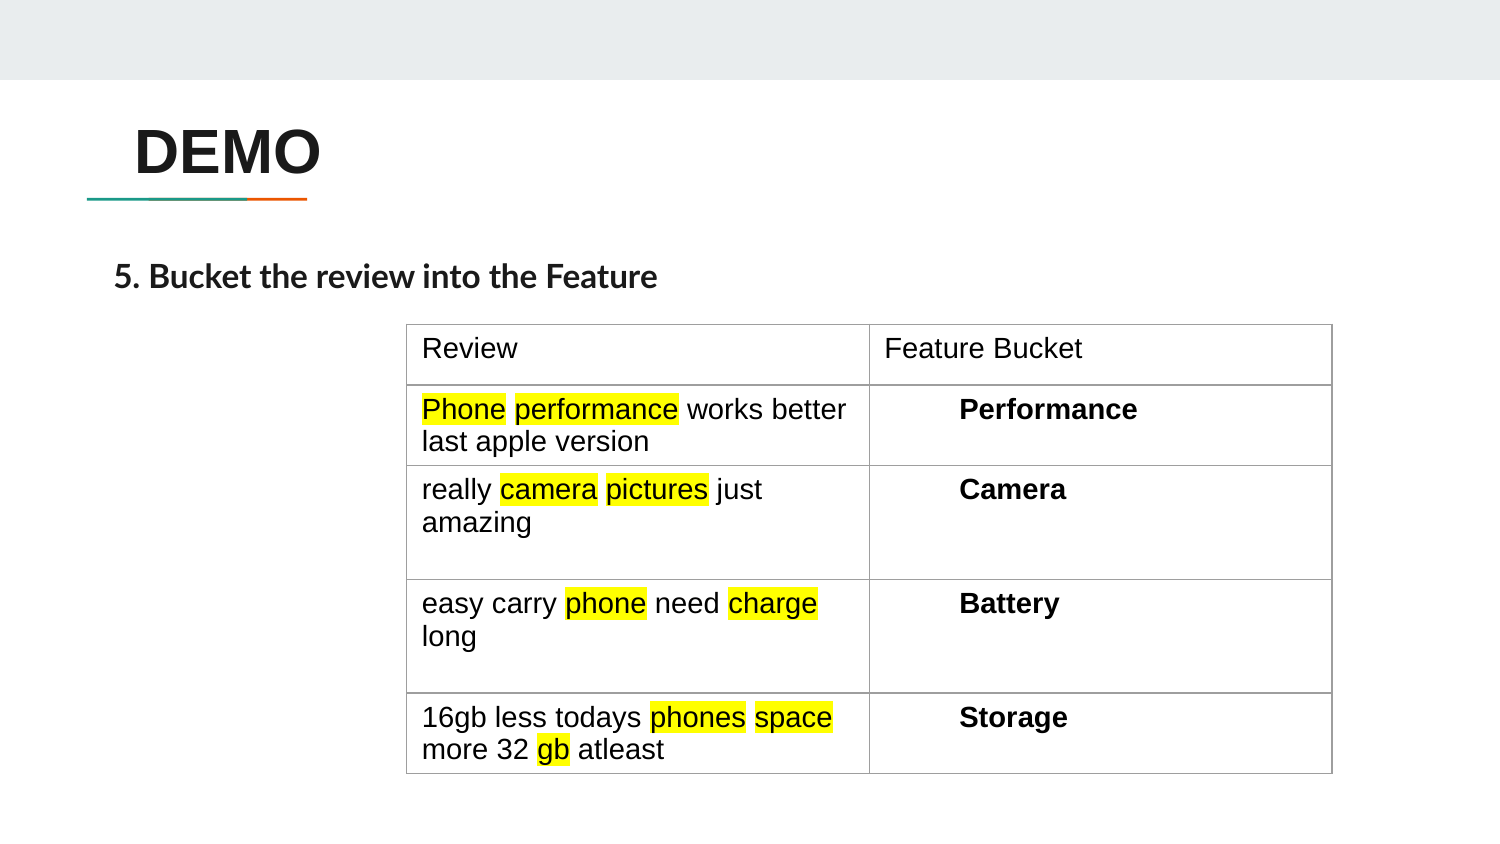

# DEMO
5. Bucket the review into the Feature
| Review | Feature Bucket |
| --- | --- |
| Phone performance works better last apple version | Performance |
| really camera pictures just amazing | Camera |
| easy carry phone need charge long | Battery |
| 16gb less todays phones space more 32 gb atleast | Storage |